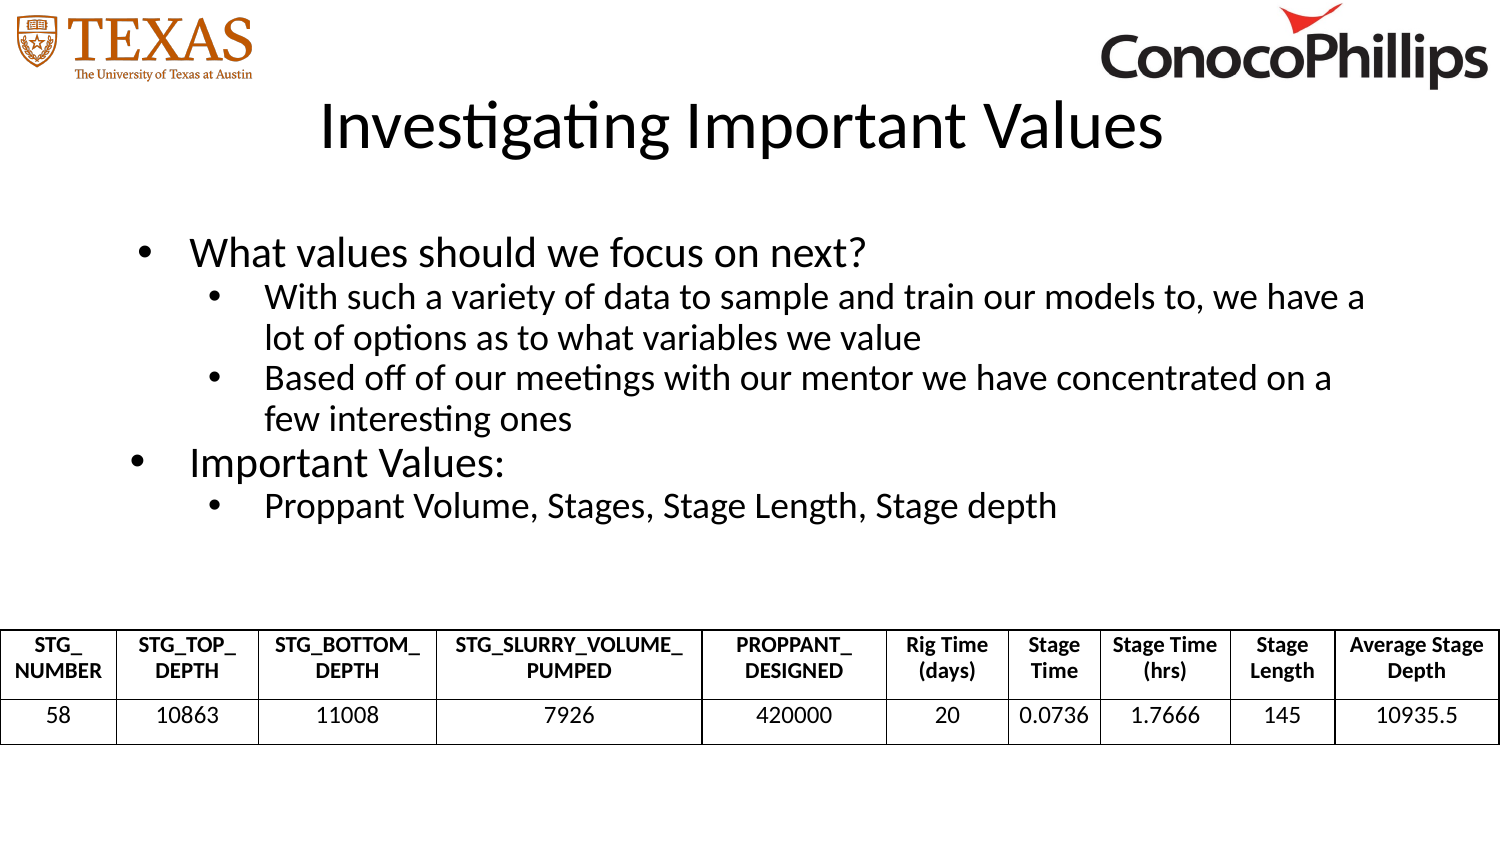

# Investigating Important Values
What values should we focus on next?
With such a variety of data to sample and train our models to, we have a lot of options as to what variables we value
Based off of our meetings with our mentor we have concentrated on a few interesting ones
Important Values:
Proppant Volume, Stages, Stage Length, Stage depth

| STG\_ NUMBER | STG\_TOP\_ DEPTH | STG\_BOTTOM\_ DEPTH | STG\_SLURRY\_VOLUME\_ PUMPED | PROPPANT\_ DESIGNED | Rig Time (days) | Stage Time | Stage Time (hrs) | Stage Length | Average Stage Depth |
| --- | --- | --- | --- | --- | --- | --- | --- | --- | --- |
| 58 | 10863 | 11008 | 7926 | 420000 | 20 | 0.0736 | 1.7666 | 145 | 10935.5 |